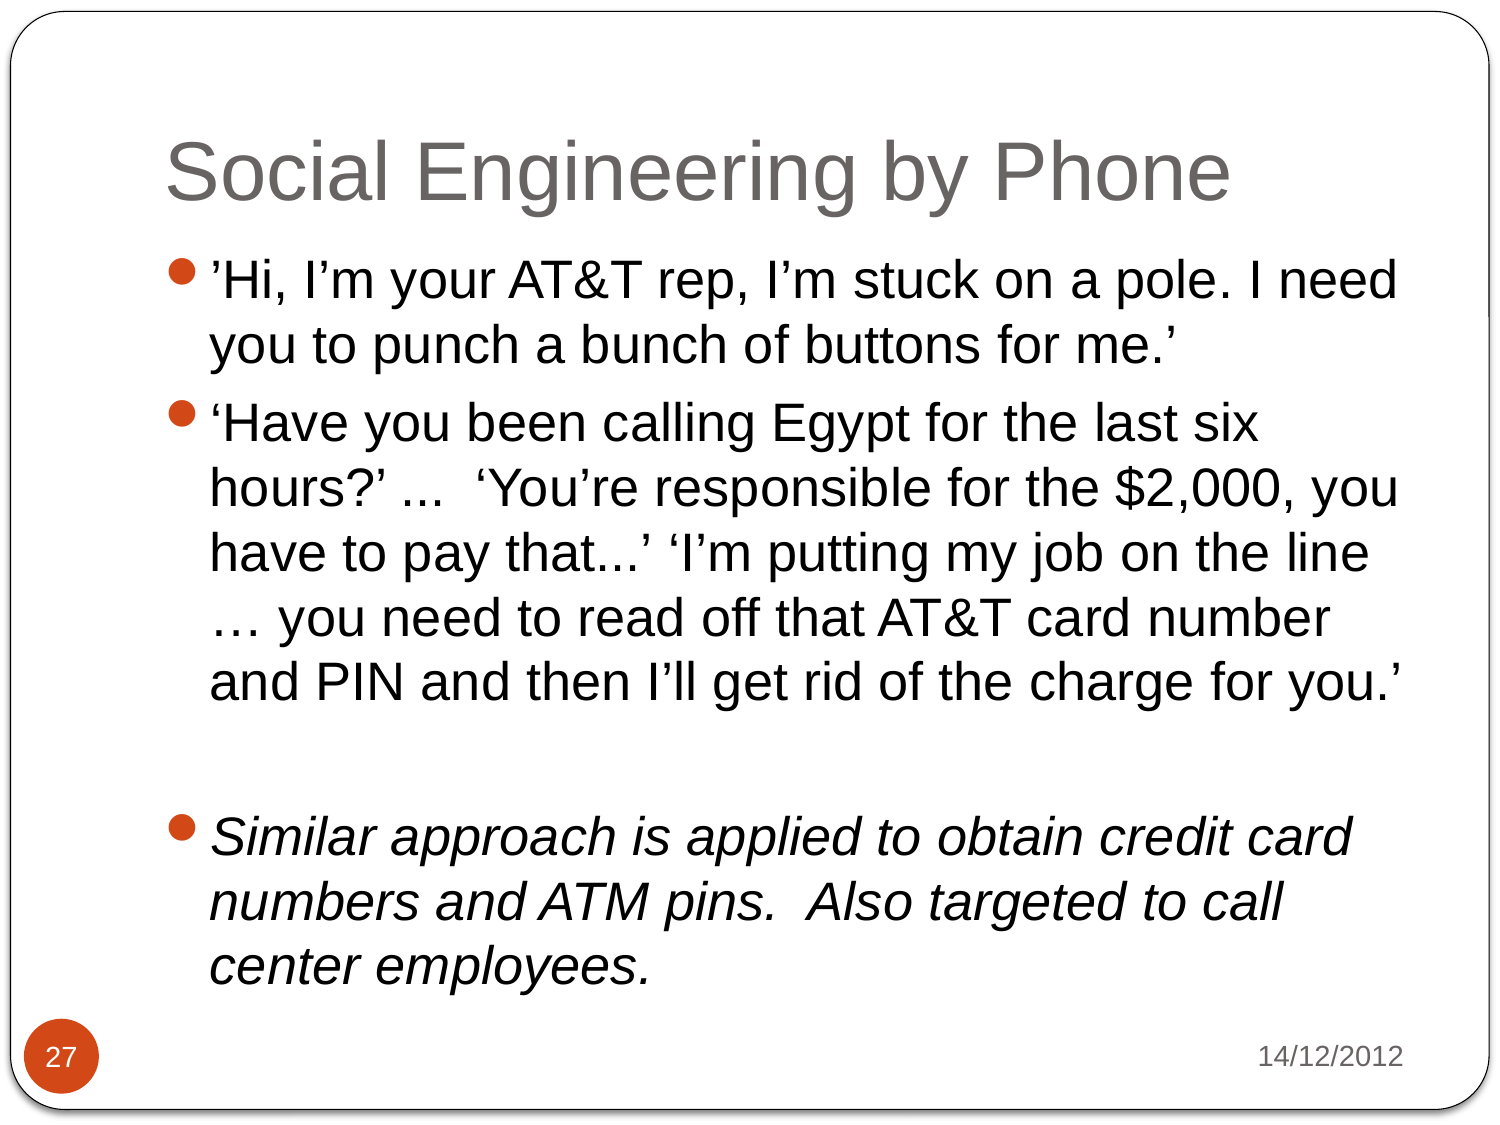

# Social Engineering by Phone
’Hi, I’m your AT&T rep, I’m stuck on a pole. I need you to punch a bunch of buttons for me.’
‘Have you been calling Egypt for the last six hours?’ ...  ‘You’re responsible for the $2,000, you have to pay that...’ ‘I’m putting my job on the line … you need to read off that AT&T card number and PIN and then I’ll get rid of the charge for you.’

Similar approach is applied to obtain credit card numbers and ATM pins.  Also targeted to call center employees.
14/12/2012
27